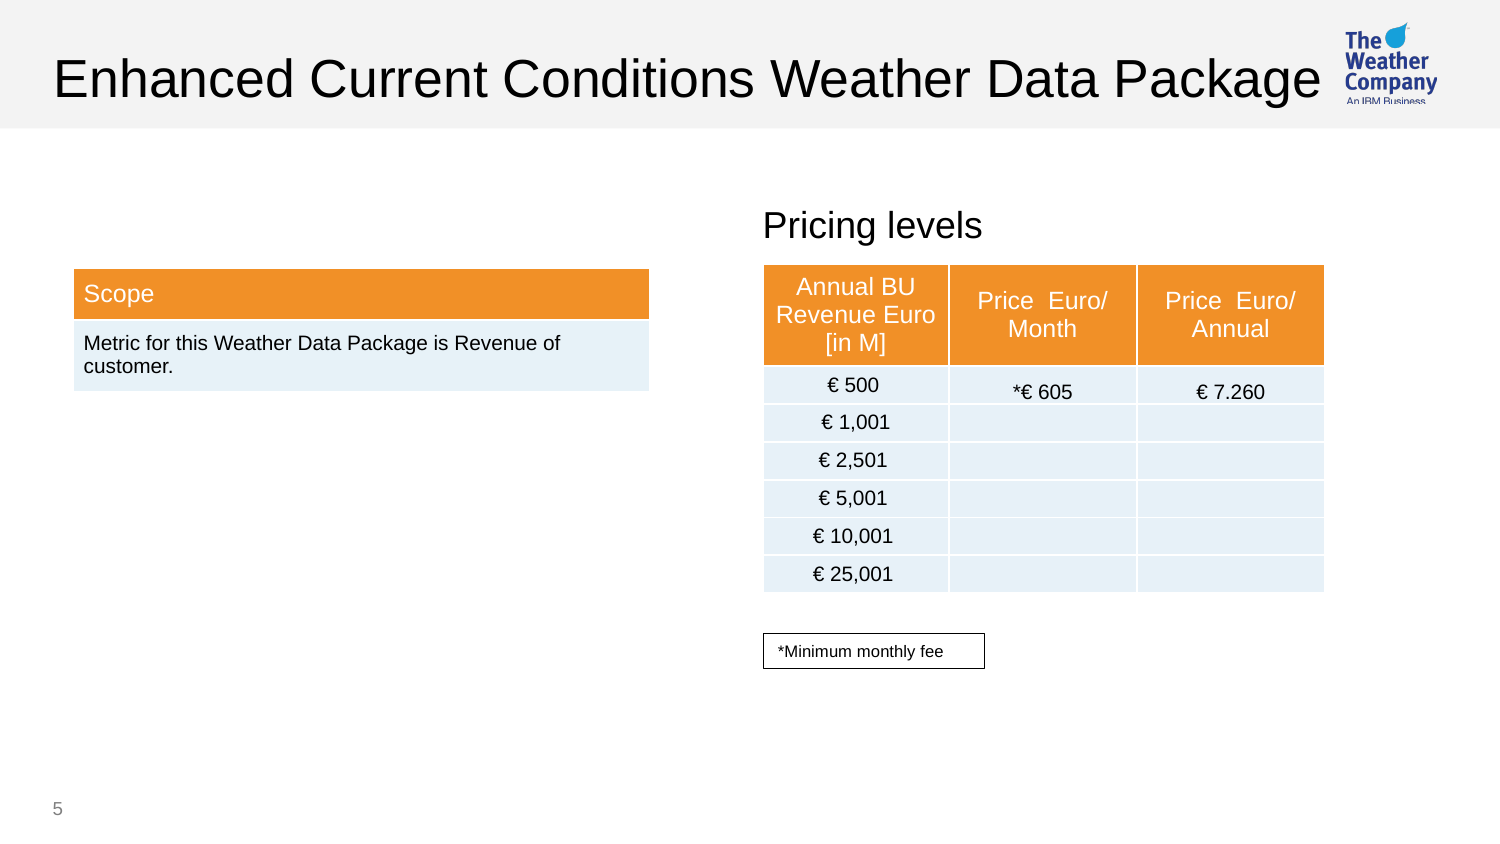

# Enhanced Current Conditions Weather Data Package
Pricing levels
| Annual BU Revenue Euro [in M] | Price Euro/ Month | Price Euro/ Annual |
| --- | --- | --- |
| € 500 | \*€ 605 | € 7.260 |
| € 1,001 |  |  |
| € 2,501 |  |  |
| € 5,001 |  |  |
| € 10,001 |  |  |
| € 25,001 |  |  |
| Scope |
| --- |
| Metric for this Weather Data Package is Revenue of customer. |
*Minimum monthly fee